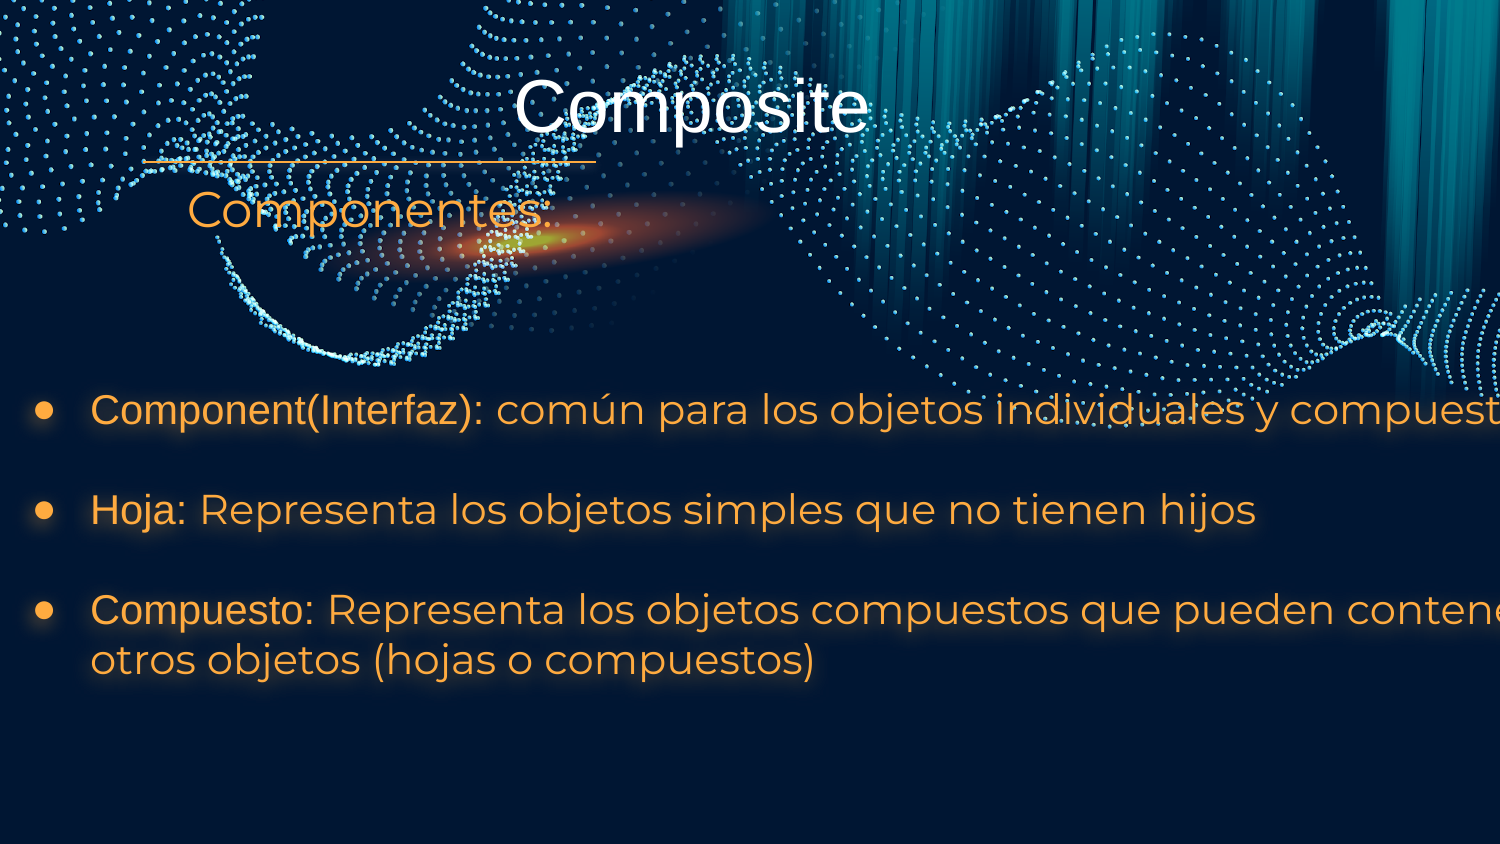

# Composite
Componentes:
Component(Interfaz): común para los objetos individuales y compuestos

Hoja: Representa los objetos simples que no tienen hijos

Compuesto: Representa los objetos compuestos que pueden contener otros objetos (hojas o compuestos)